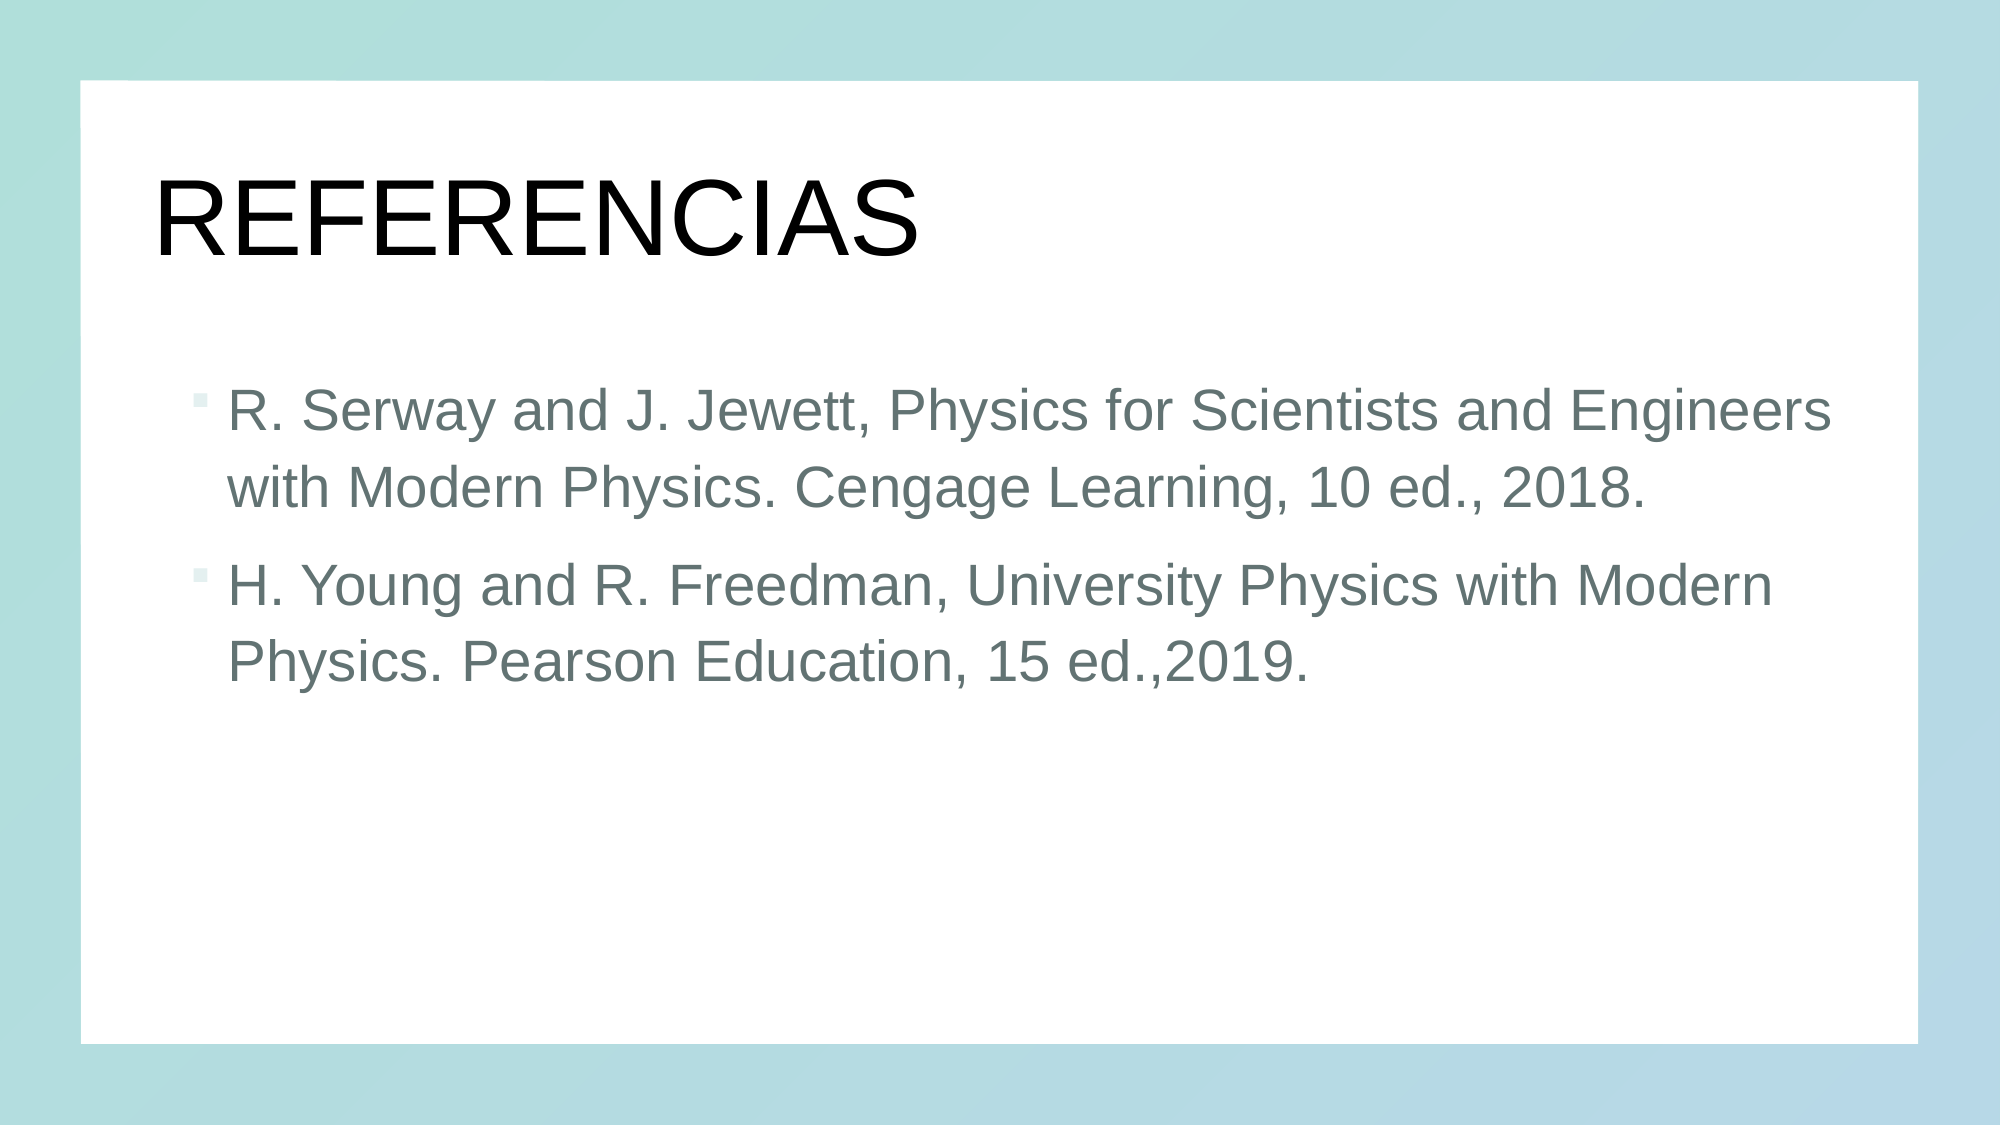

# REFERENCIAS
R. Serway and J. Jewett, Physics for Scientists and Engineers with Modern Physics. Cengage Learning, 10 ed., 2018.
H. Young and R. Freedman, University Physics with Modern Physics. Pearson Education, 15 ed.,2019.